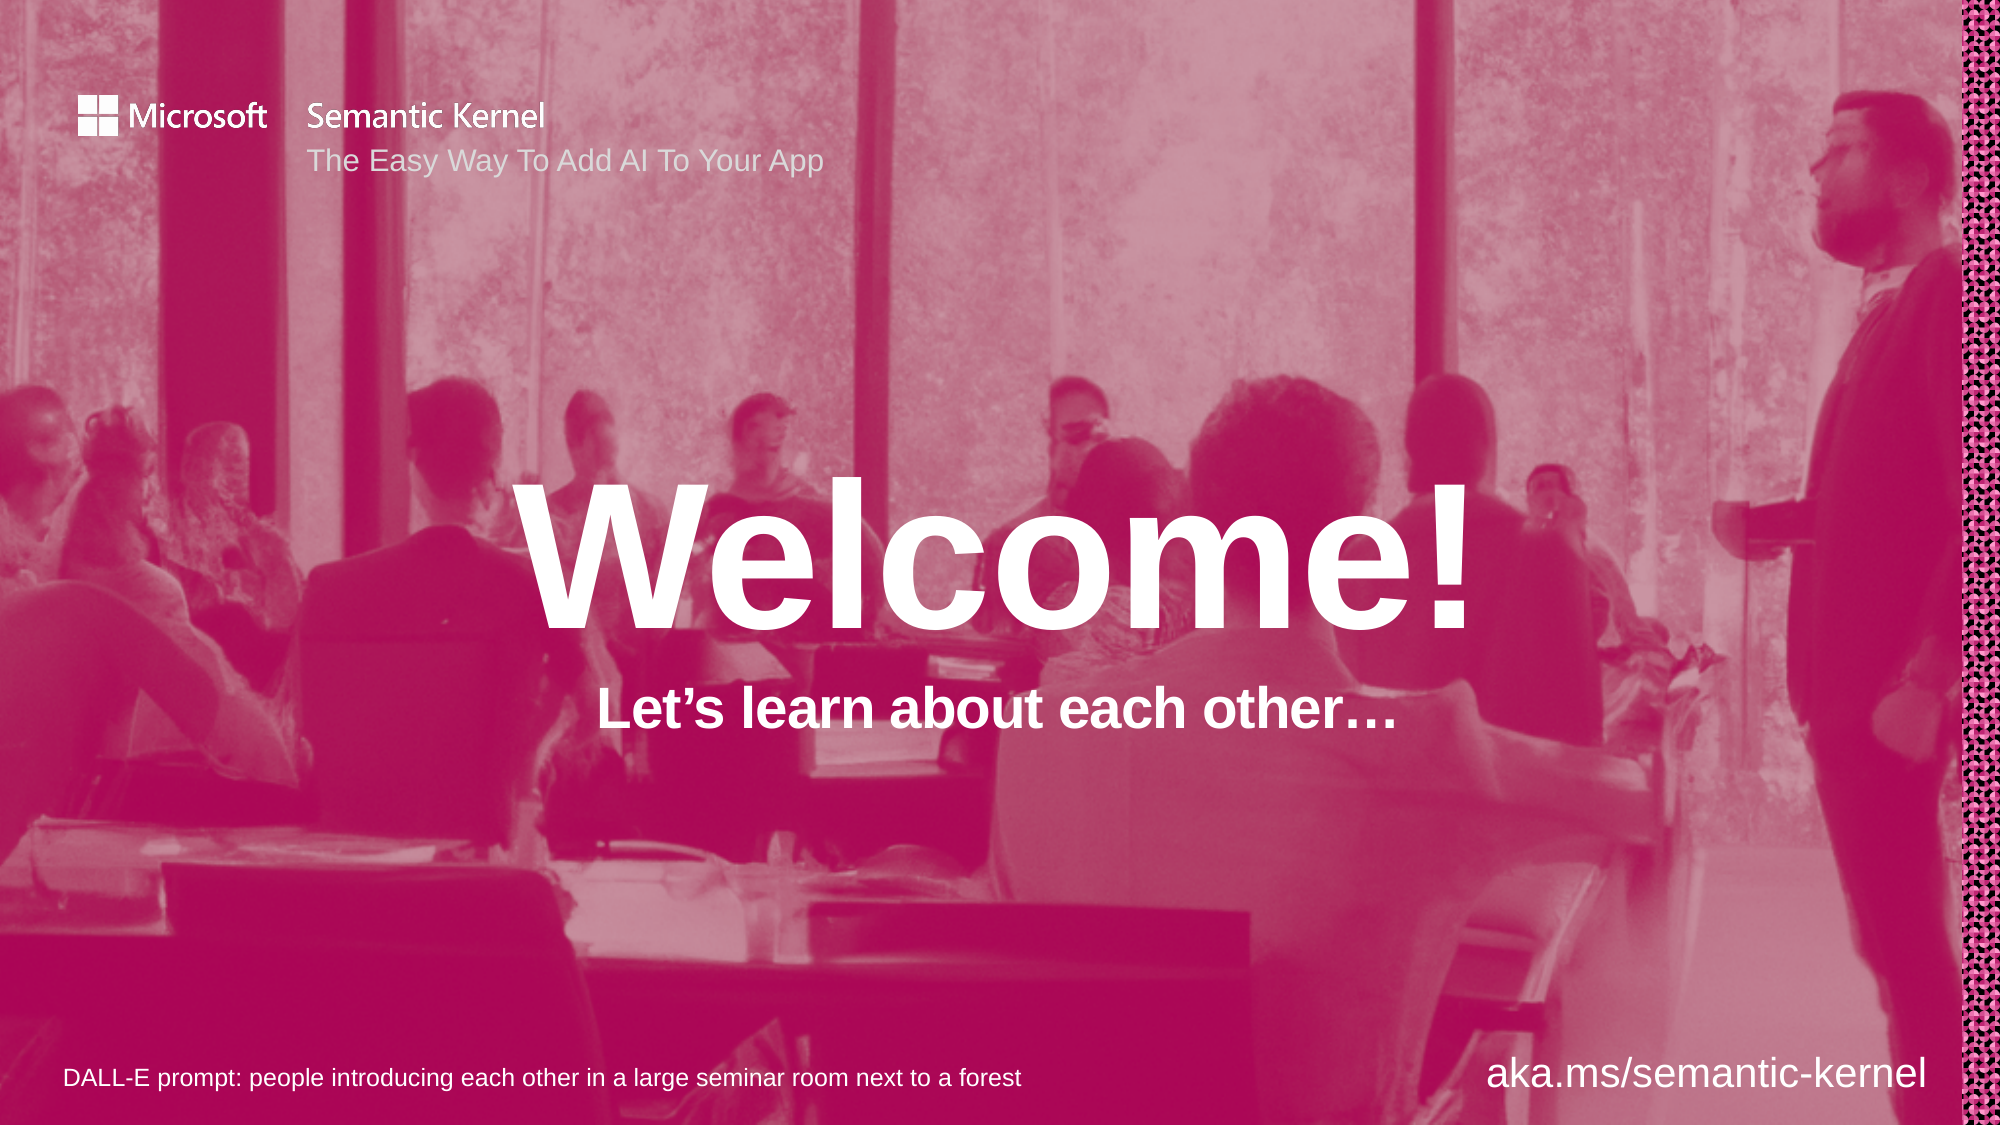

# Welcome! Let’s learn about each other…